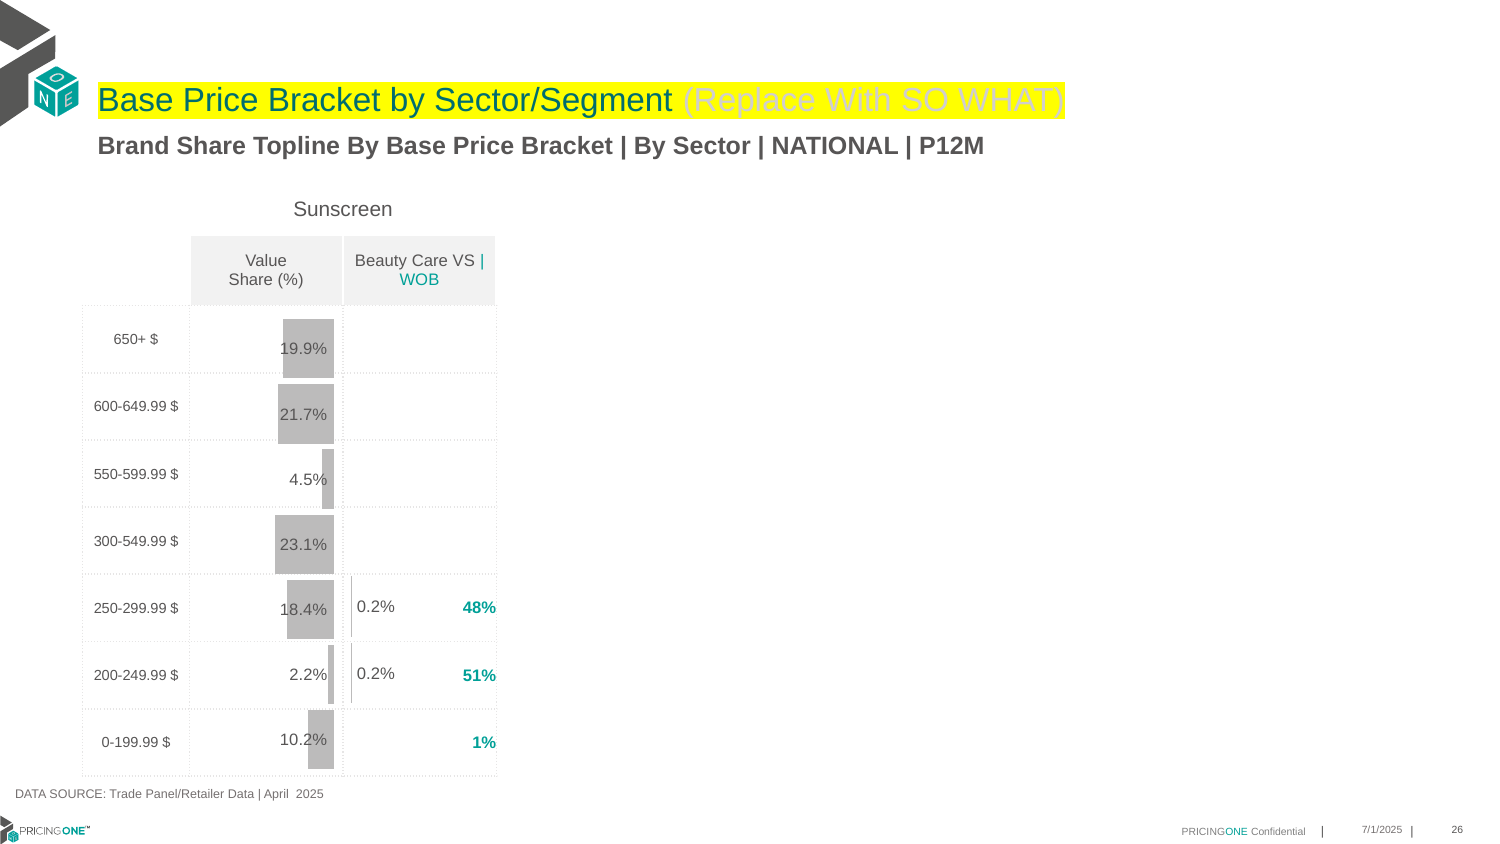

# Base Price Bracket by Sector/Segment (Replace With SO WHAT)
Brand Share Topline By Base Price Bracket | By Sector | NATIONAL | P12M
|  | Sunscreen |  |
| --- | --- | --- |
|  | Value Share (%) | Beauty Care VS | WOB |
| 650+ $ |  |  |
| 600-649.99 $ |  |  |
| 550-599.99 $ |  |  |
| 300-549.99 $ |  |  |
| 250-299.99 $ |  | 48% |
| 200-249.99 $ |  | 51% |
| 0-199.99 $ |  | 1% |

### Chart

| Category | Sunscreen | NATIONAL |
|---|---|
| None | 0.19860284405544798 |

### Chart

| Category | Sunscreen | NATIONAL |
|---|---|
| None | None |
DATA SOURCE: Trade Panel/Retailer Data | April  2025

7/1/2025
26